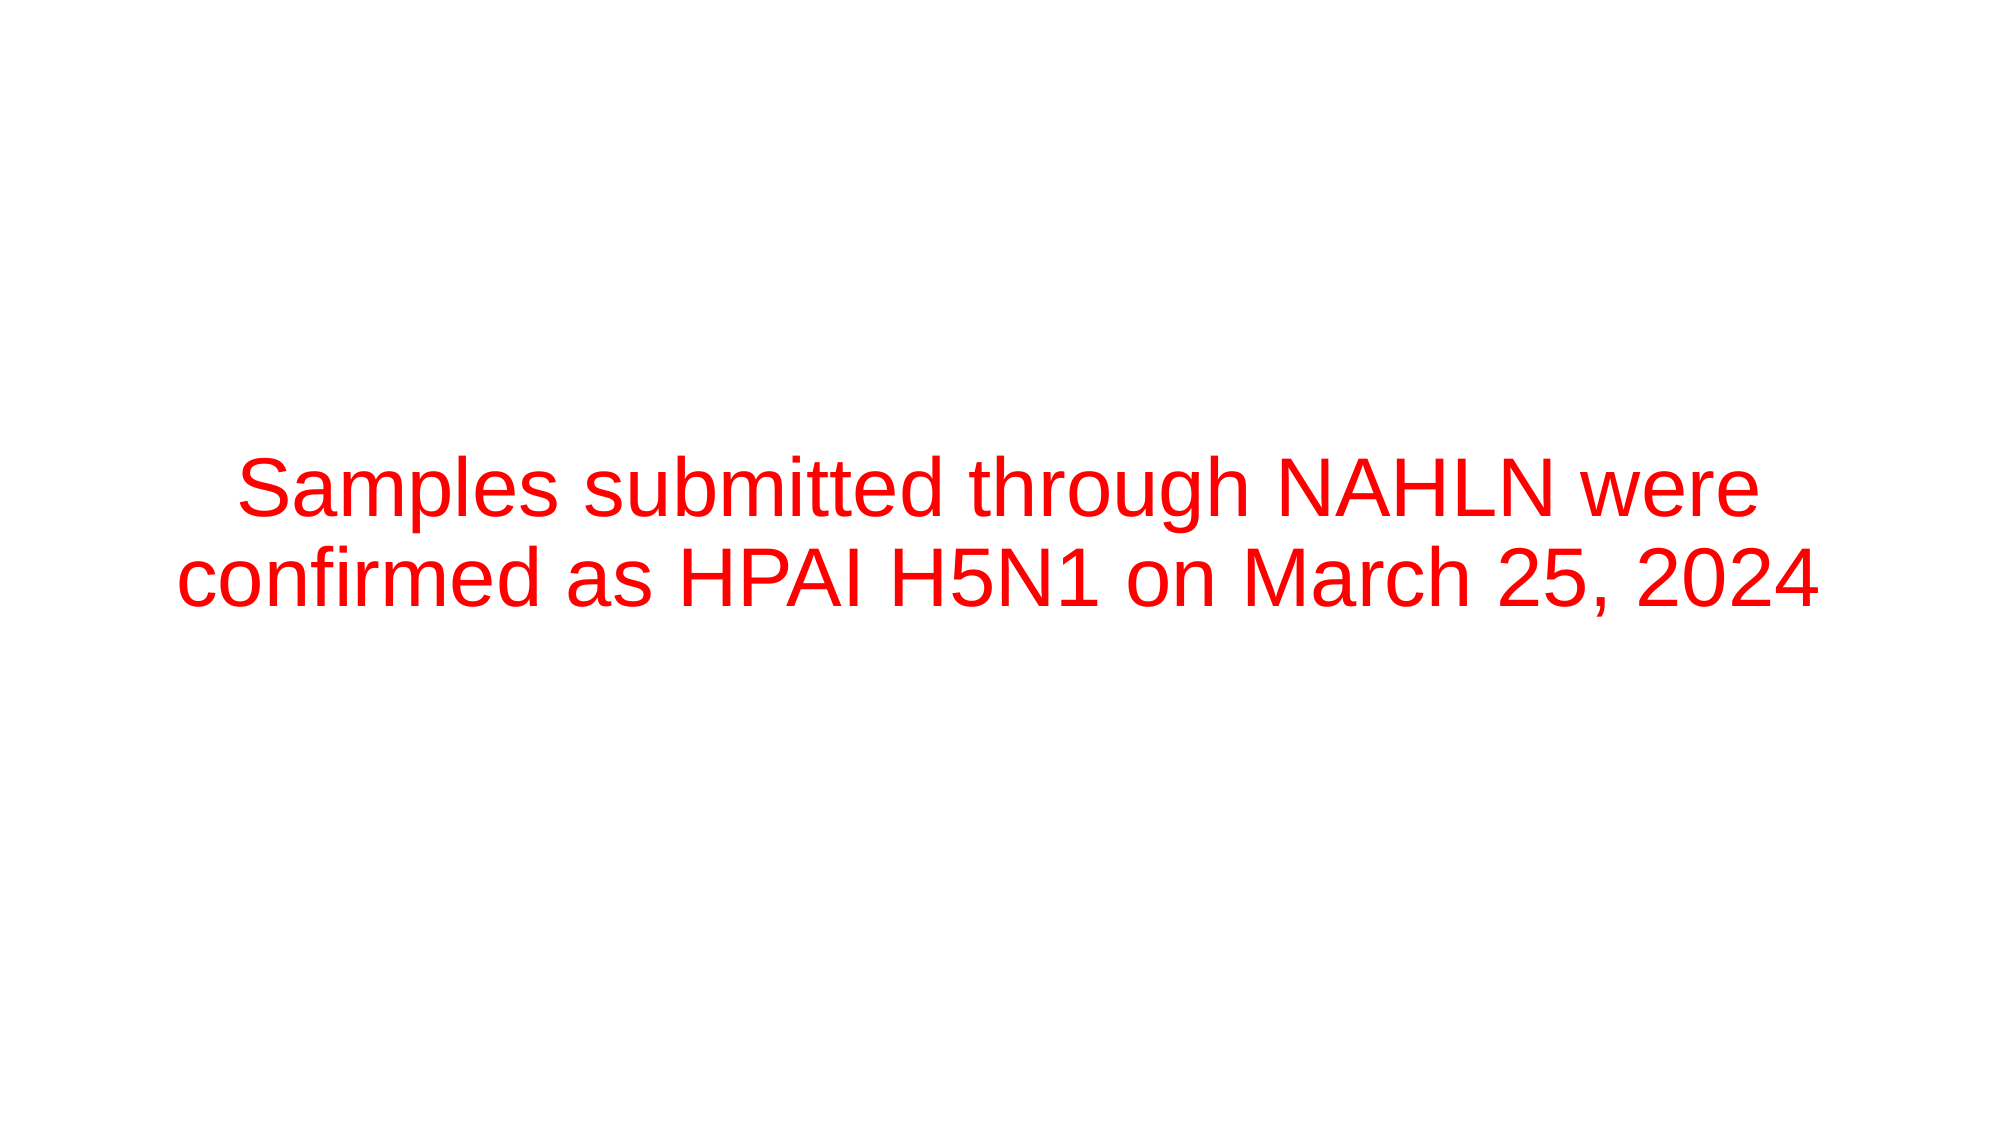

# Samples submitted through NAHLN were confirmed as HPAI H5N1 on March 25, 2024